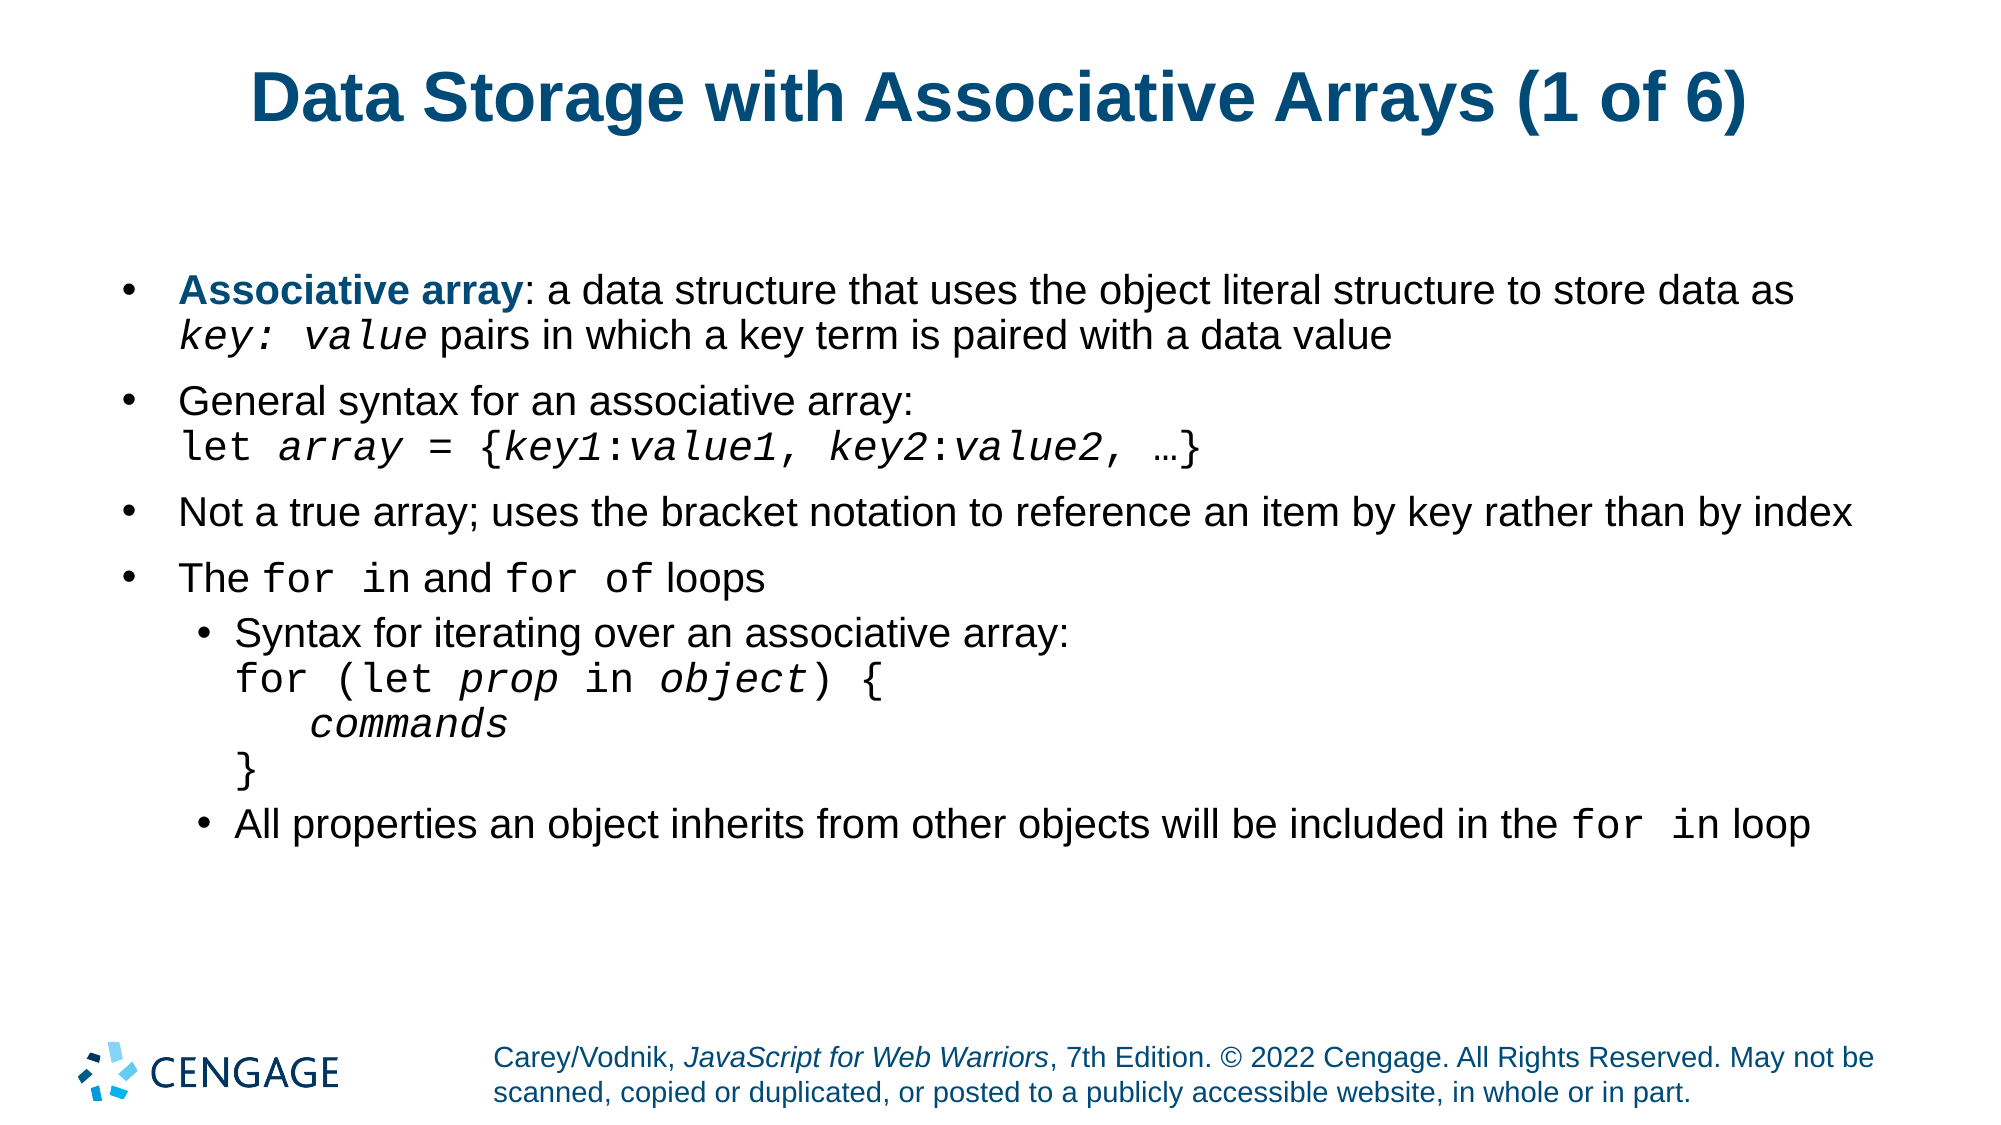

# Data Storage with Associative Arrays (1 of 6)
Associative array: a data structure that uses the object literal structure to store data as key: value pairs in which a key term is paired with a data value
General syntax for an associative array:
let array = {key1:value1, key2:value2, …}
Not a true array; uses the bracket notation to reference an item by key rather than by index
The for in and for of loops
Syntax for iterating over an associative array:
for (let prop in object) {
   commands
}
All properties an object inherits from other objects will be included in the for in loop